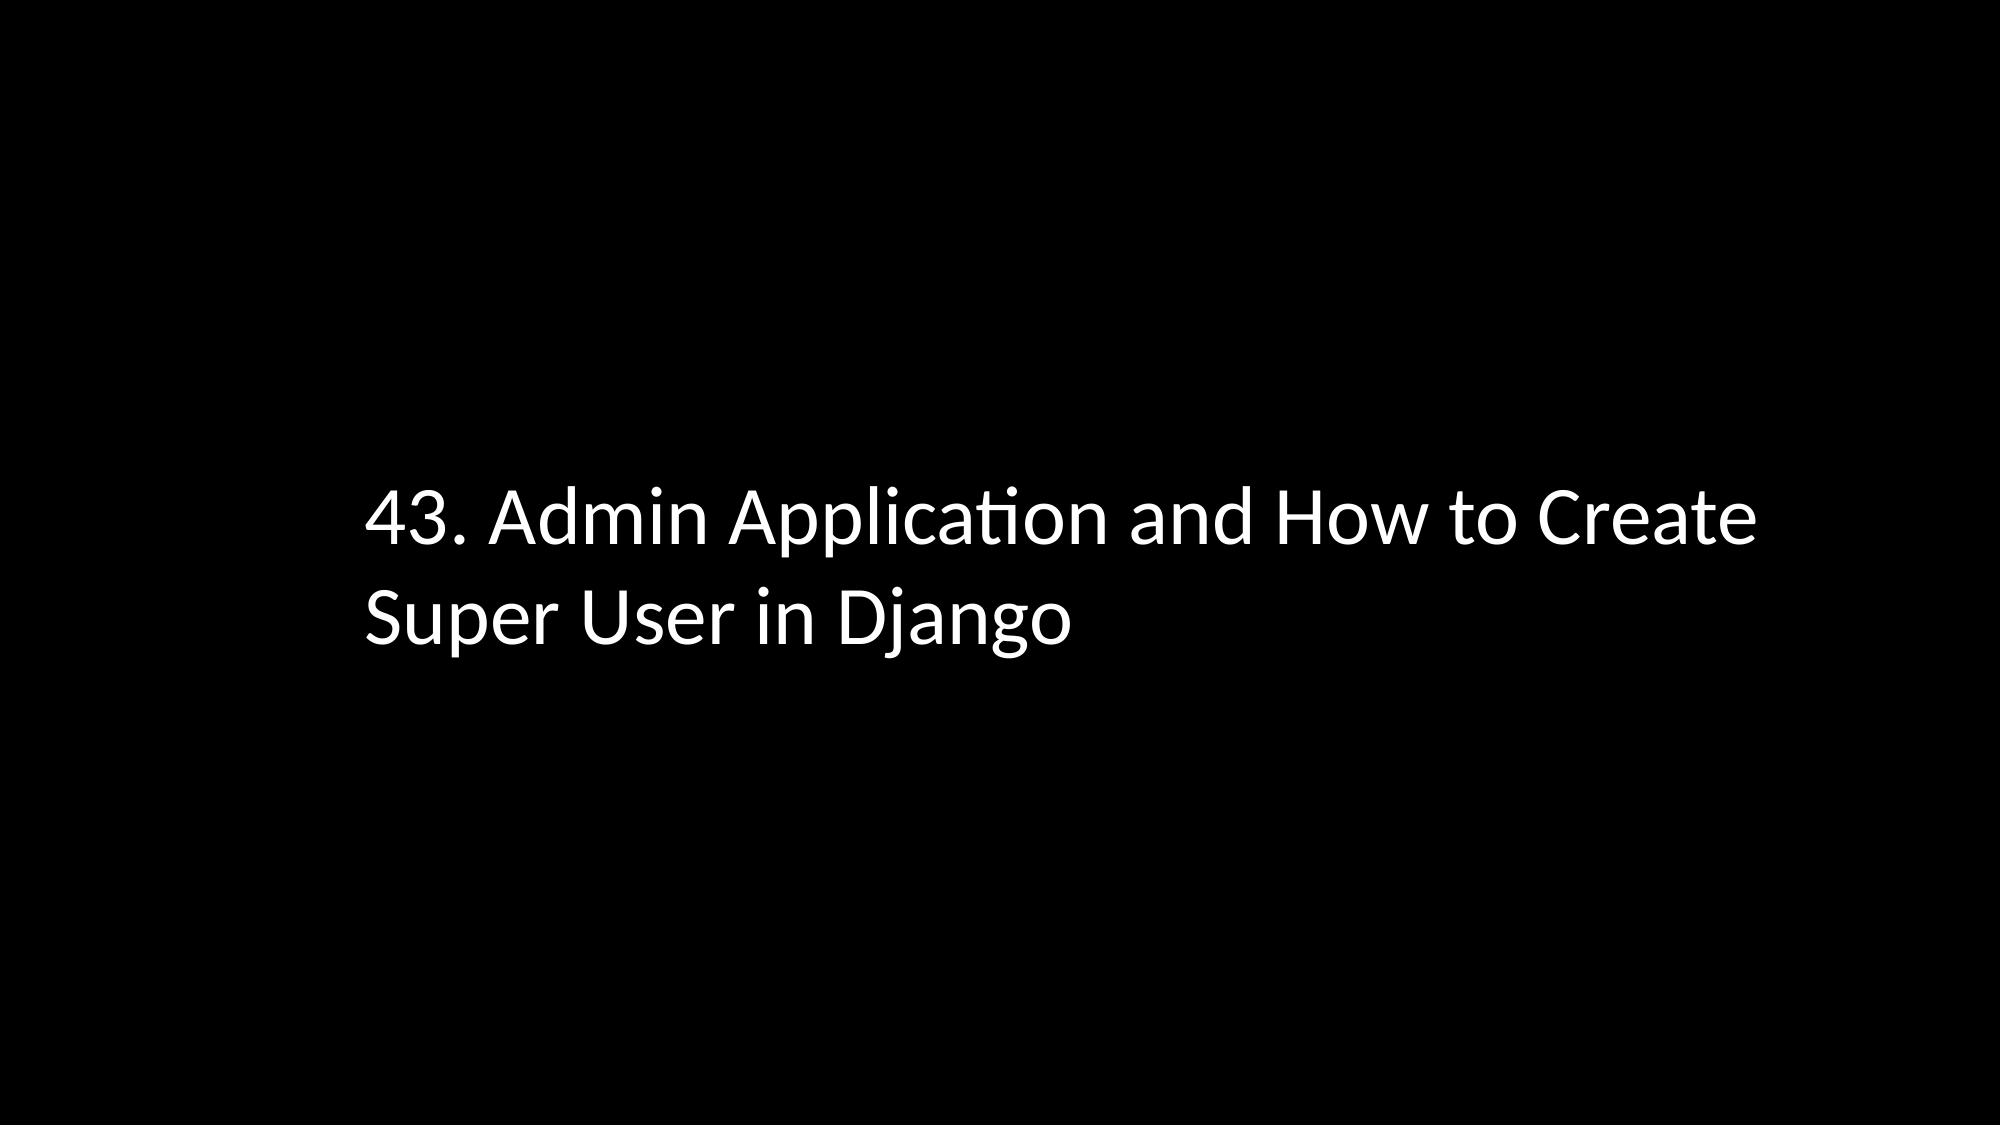

43. Admin Application and How to Create Super User in Django